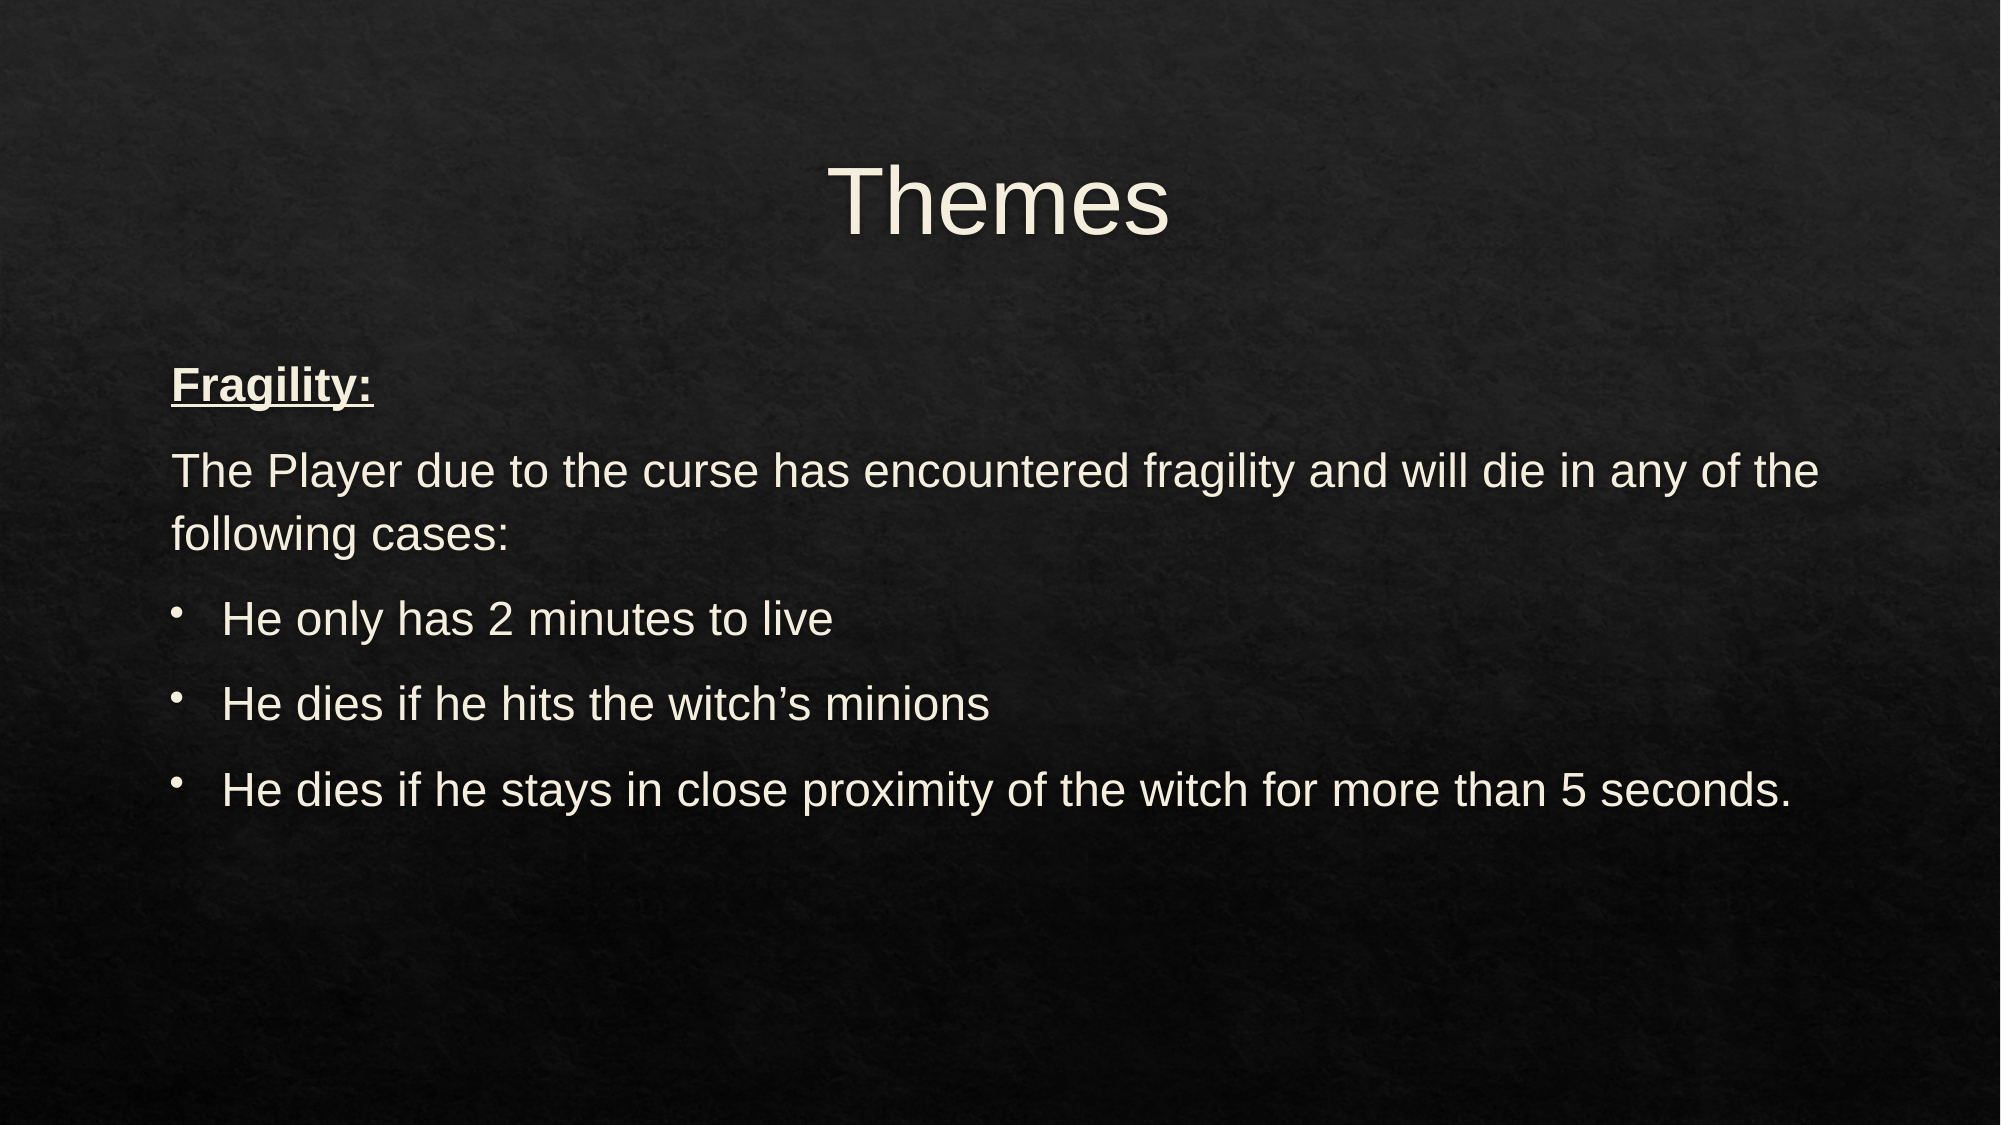

# Themes
Fragility:
The Player due to the curse has encountered fragility and will die in any of the following cases:
He only has 2 minutes to live
He dies if he hits the witch’s minions
He dies if he stays in close proximity of the witch for more than 5 seconds.